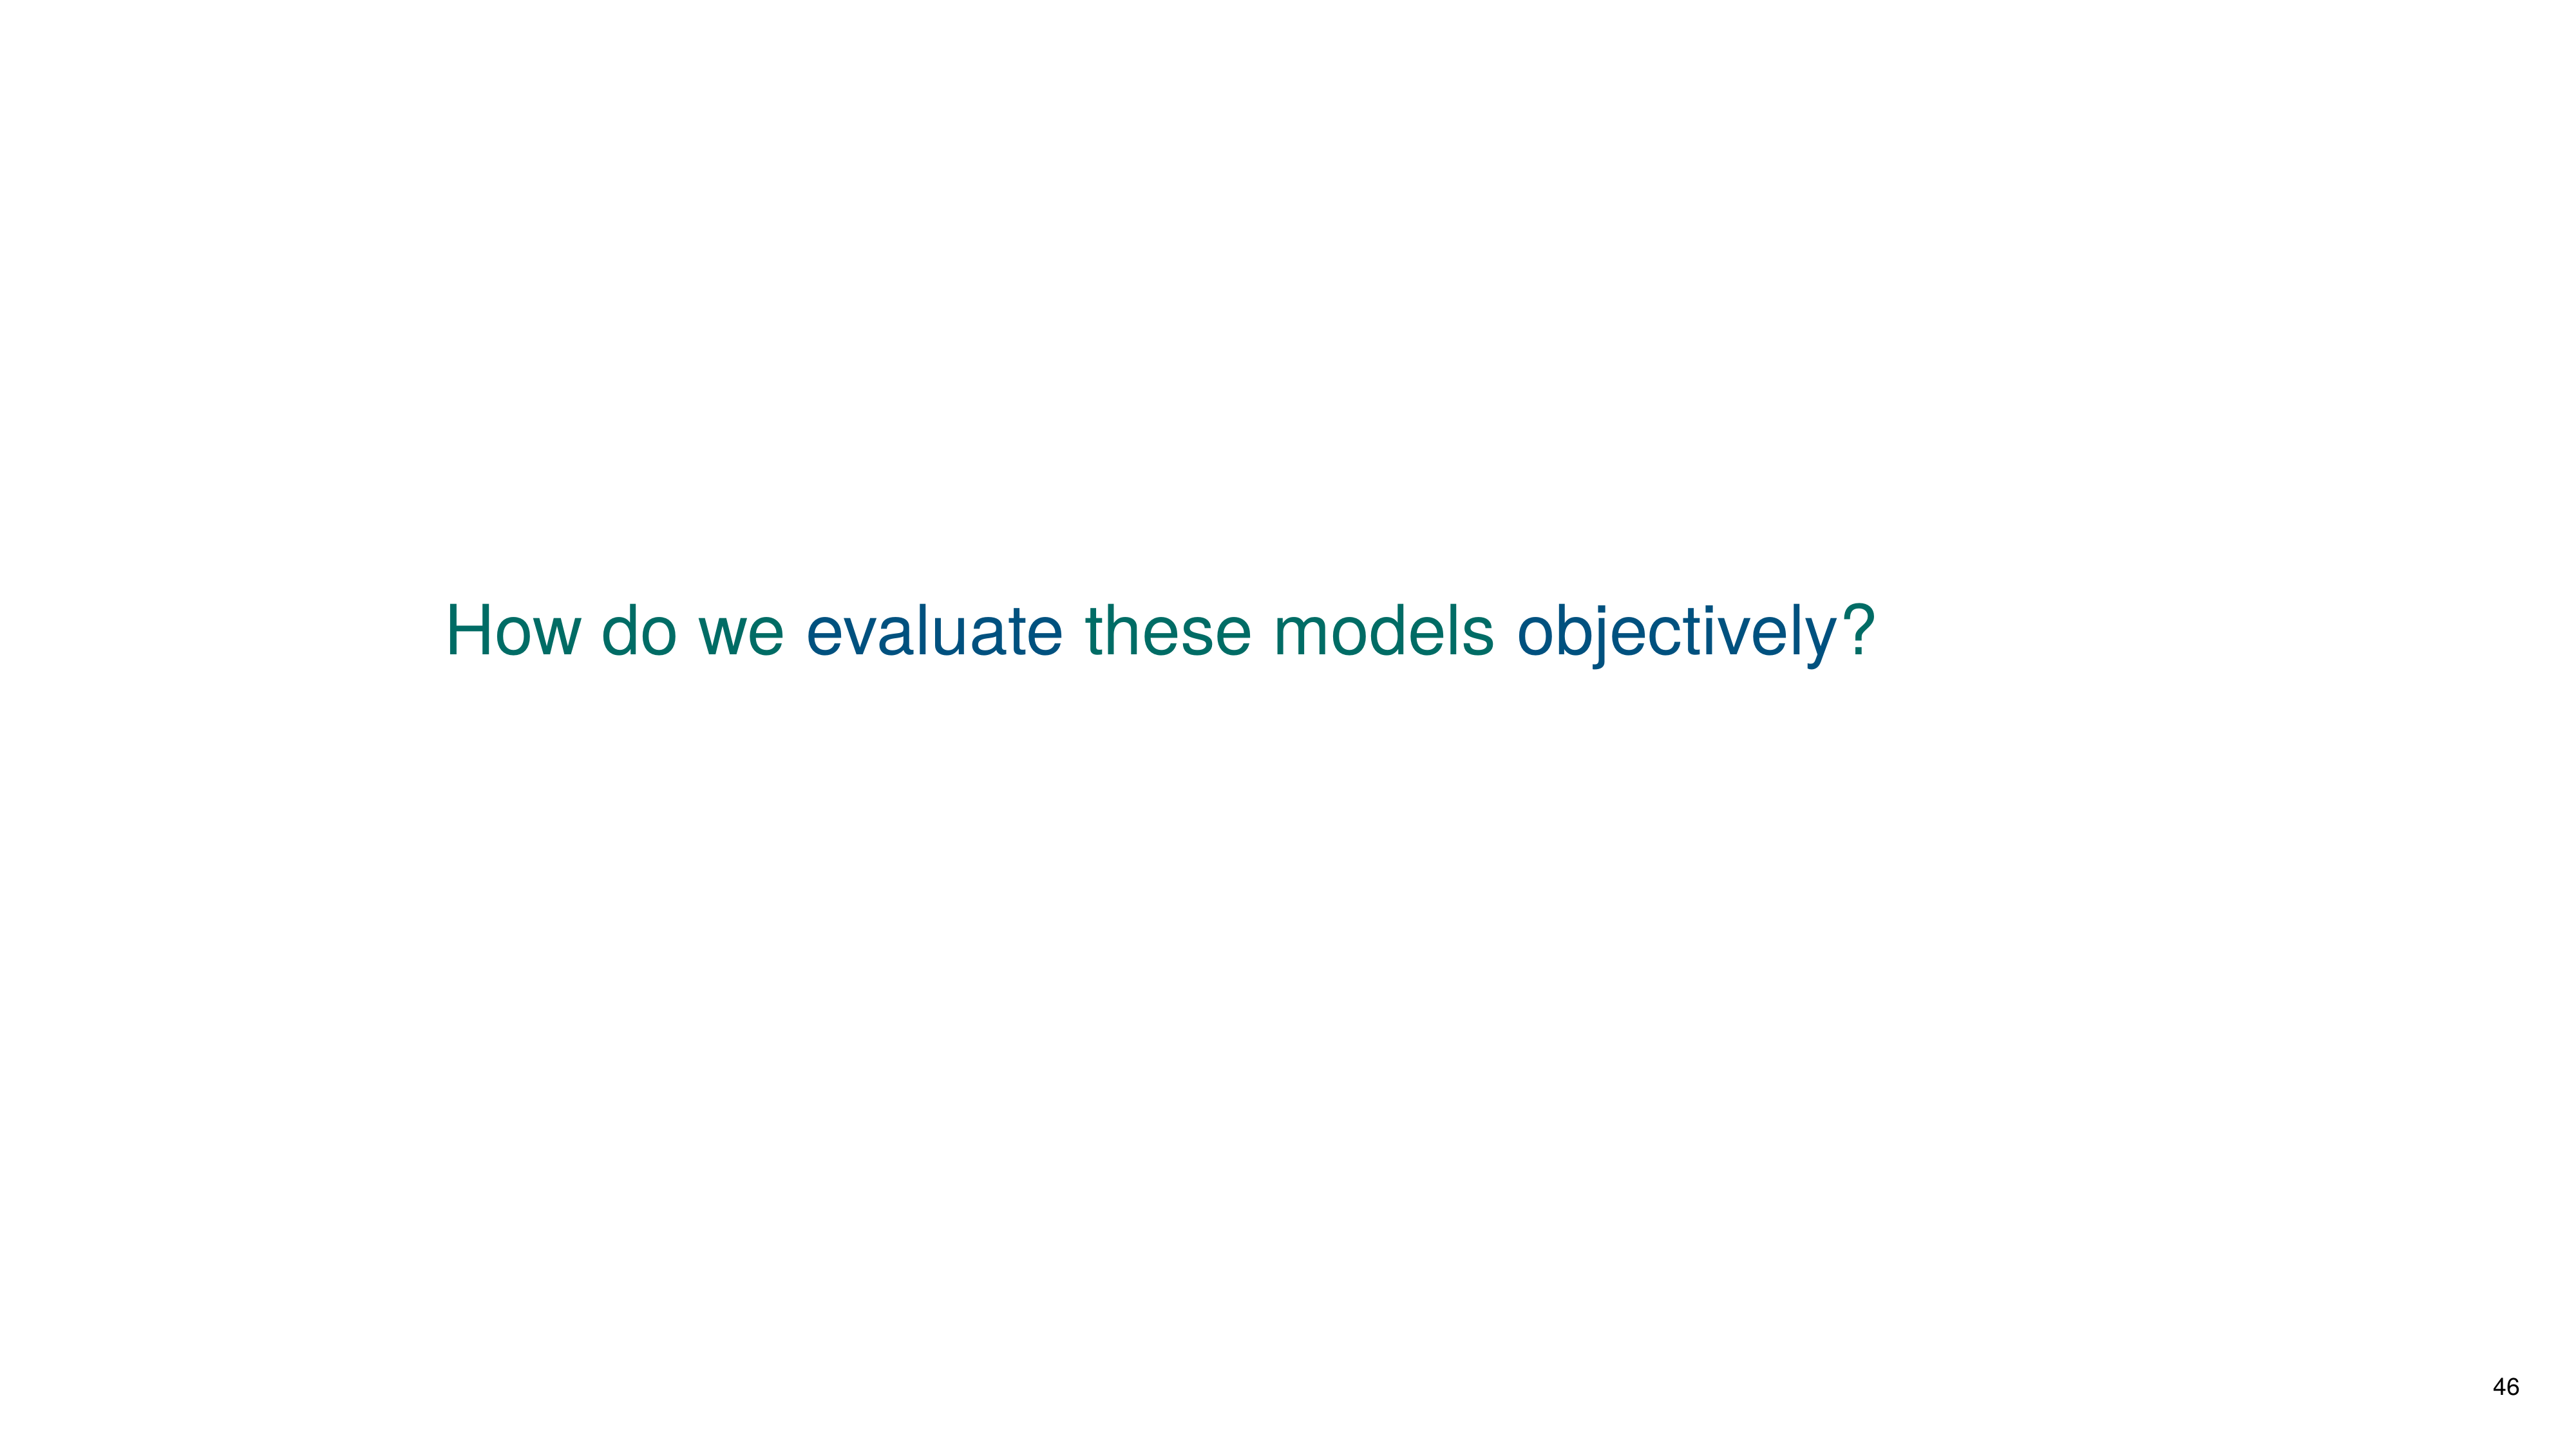

How do we evaluate these models objectively?
46